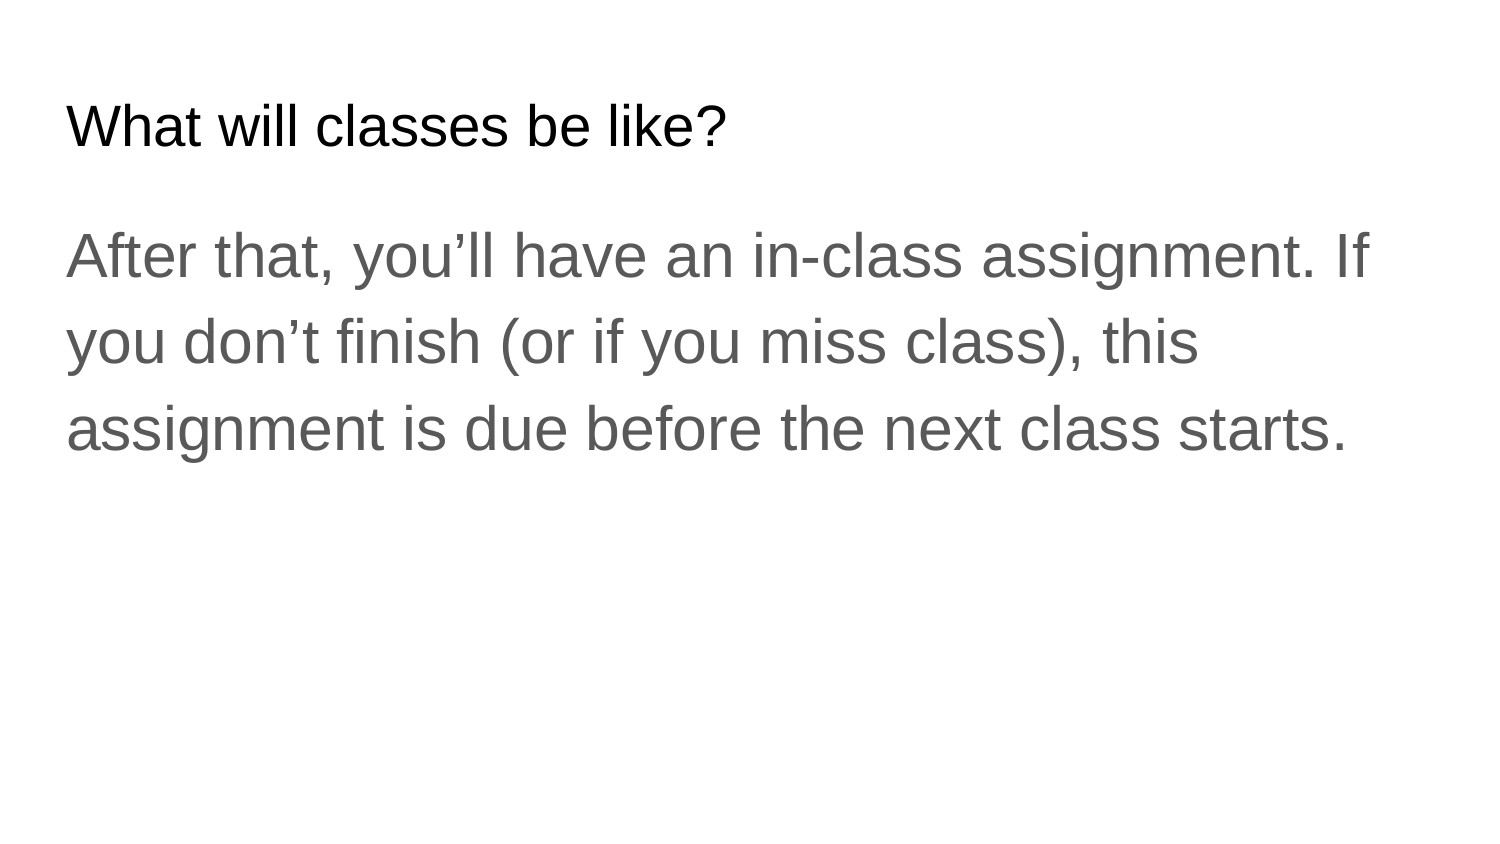

# What will classes be like?
After that, you’ll have an in-class assignment. If you don’t finish (or if you miss class), this assignment is due before the next class starts.